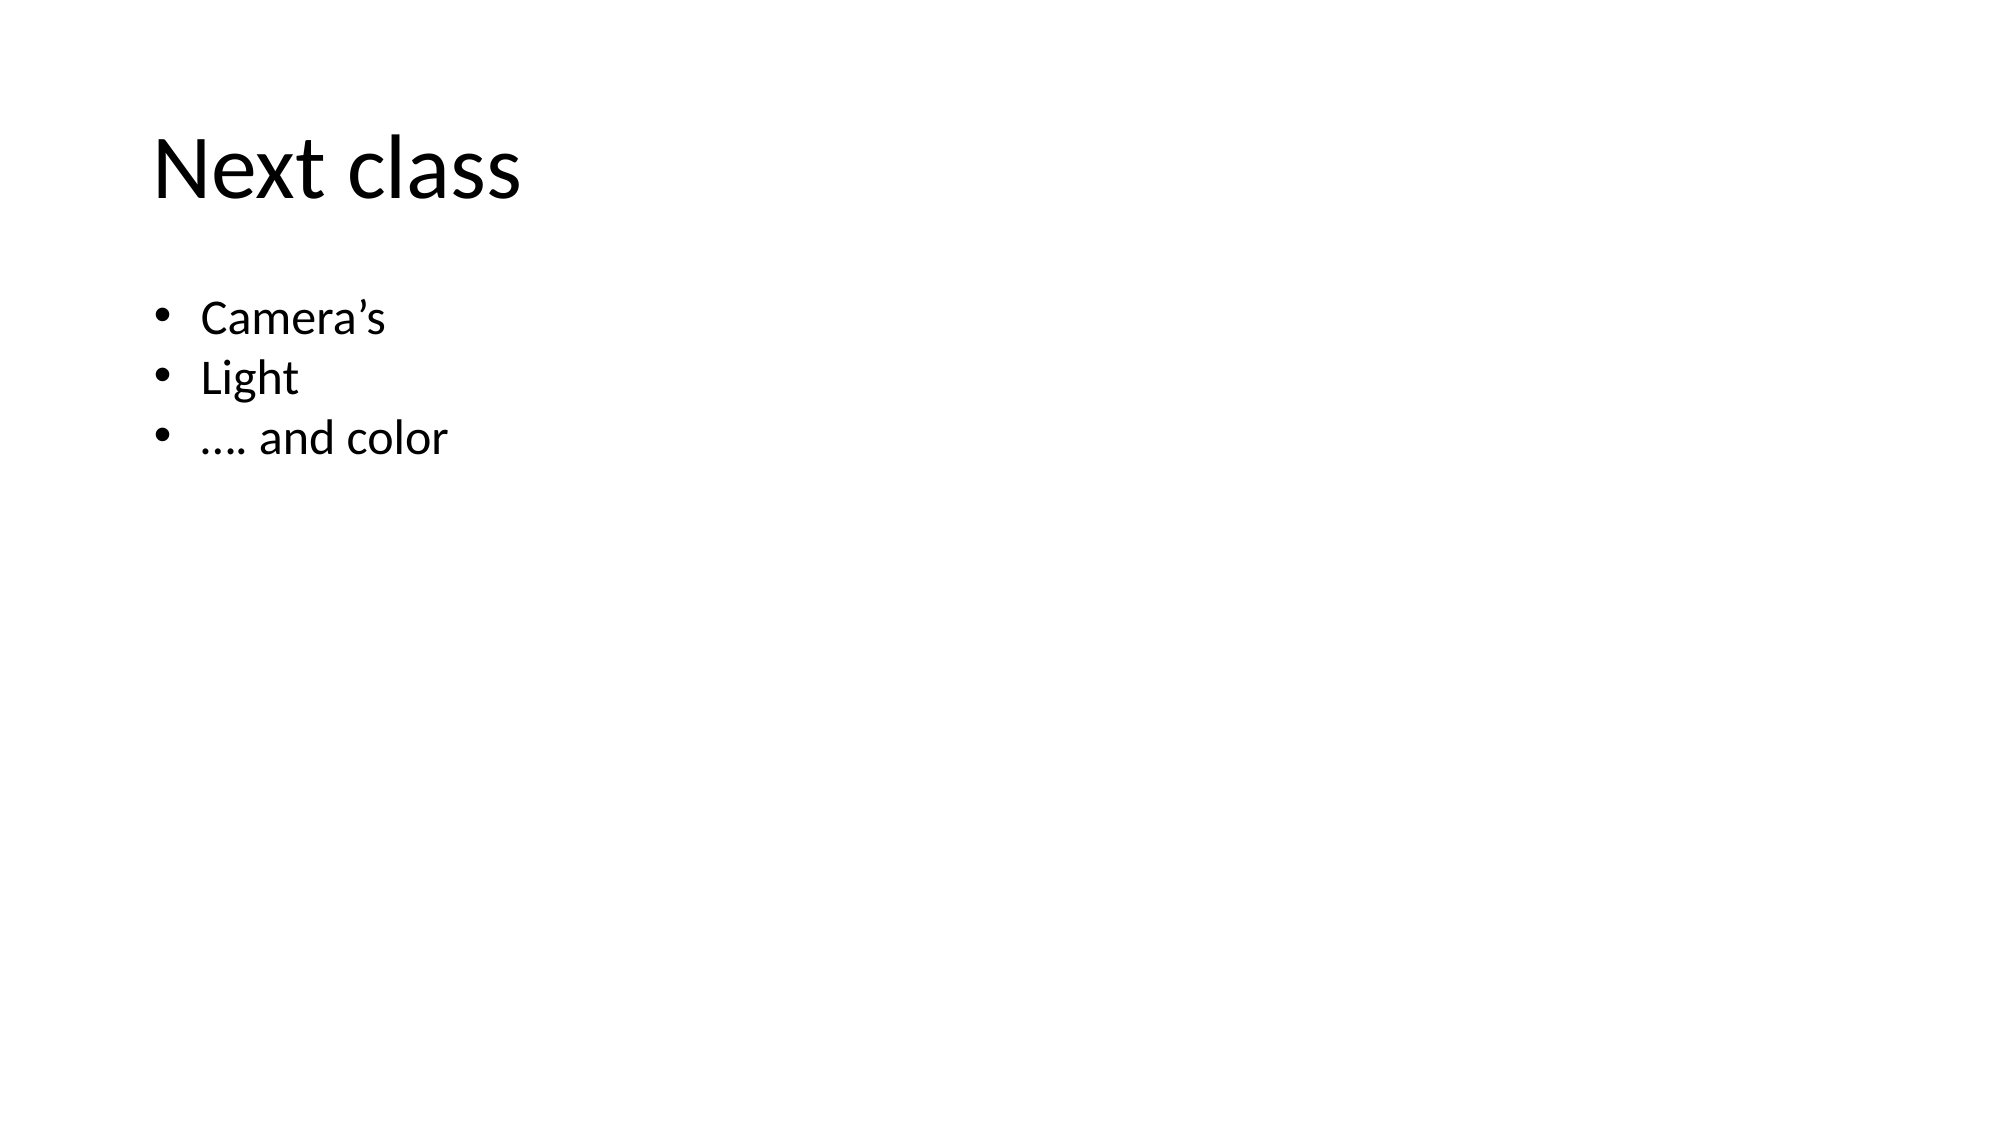

# Next class
Camera’s
Light
…. and color